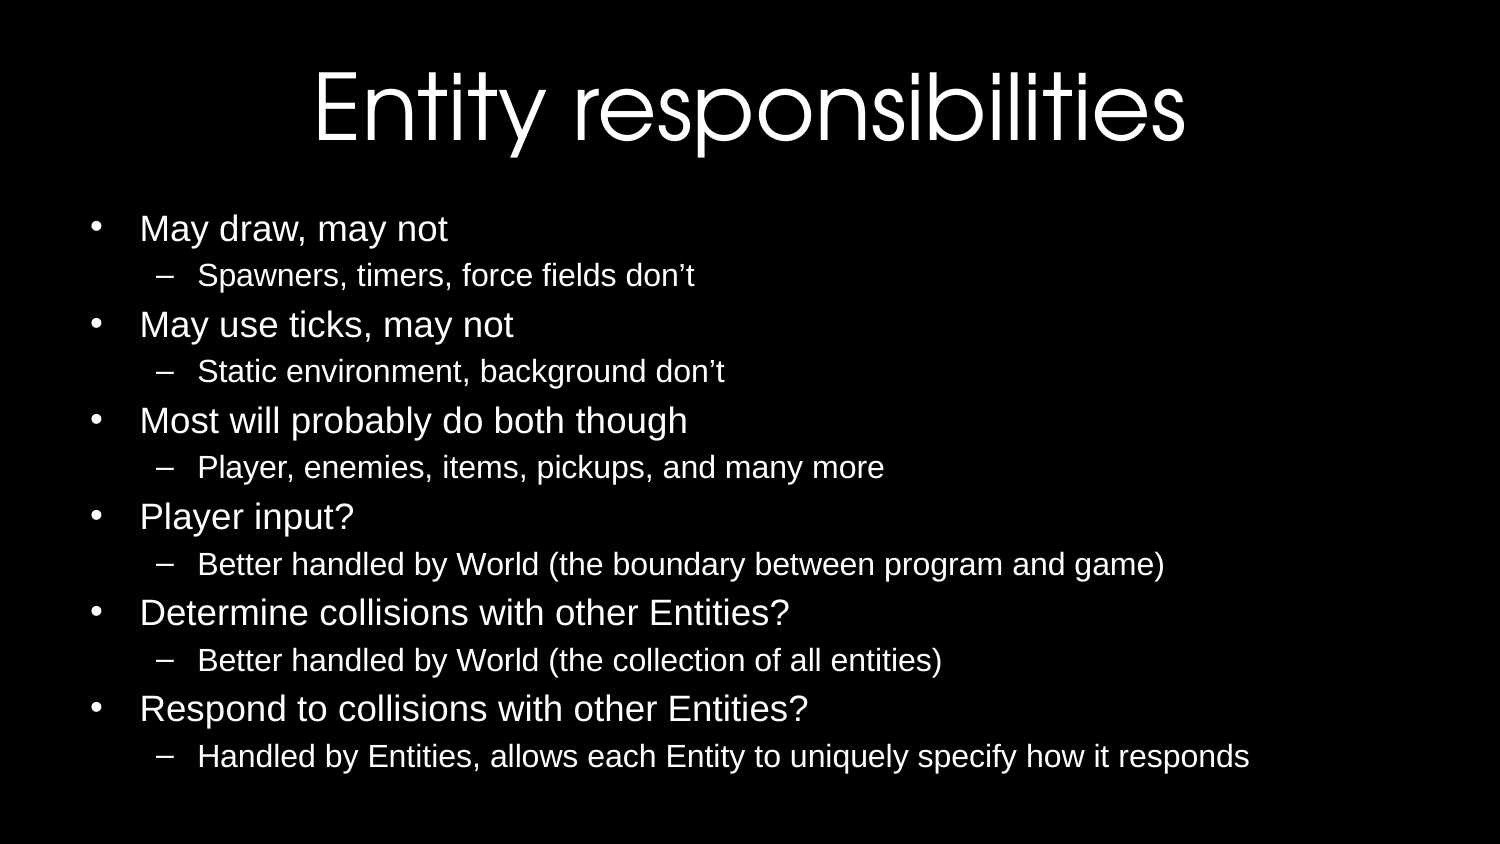

# Entity responsibilities
May draw, may not
Spawners, timers, force fields don’t
May use ticks, may not
Static environment, background don’t
Most will probably do both though
Player, enemies, items, pickups, and many more
Player input?
Better handled by World (the boundary between program and game)
Determine collisions with other Entities?
Better handled by World (the collection of all entities)
Respond to collisions with other Entities?
Handled by Entities, allows each Entity to uniquely specify how it responds